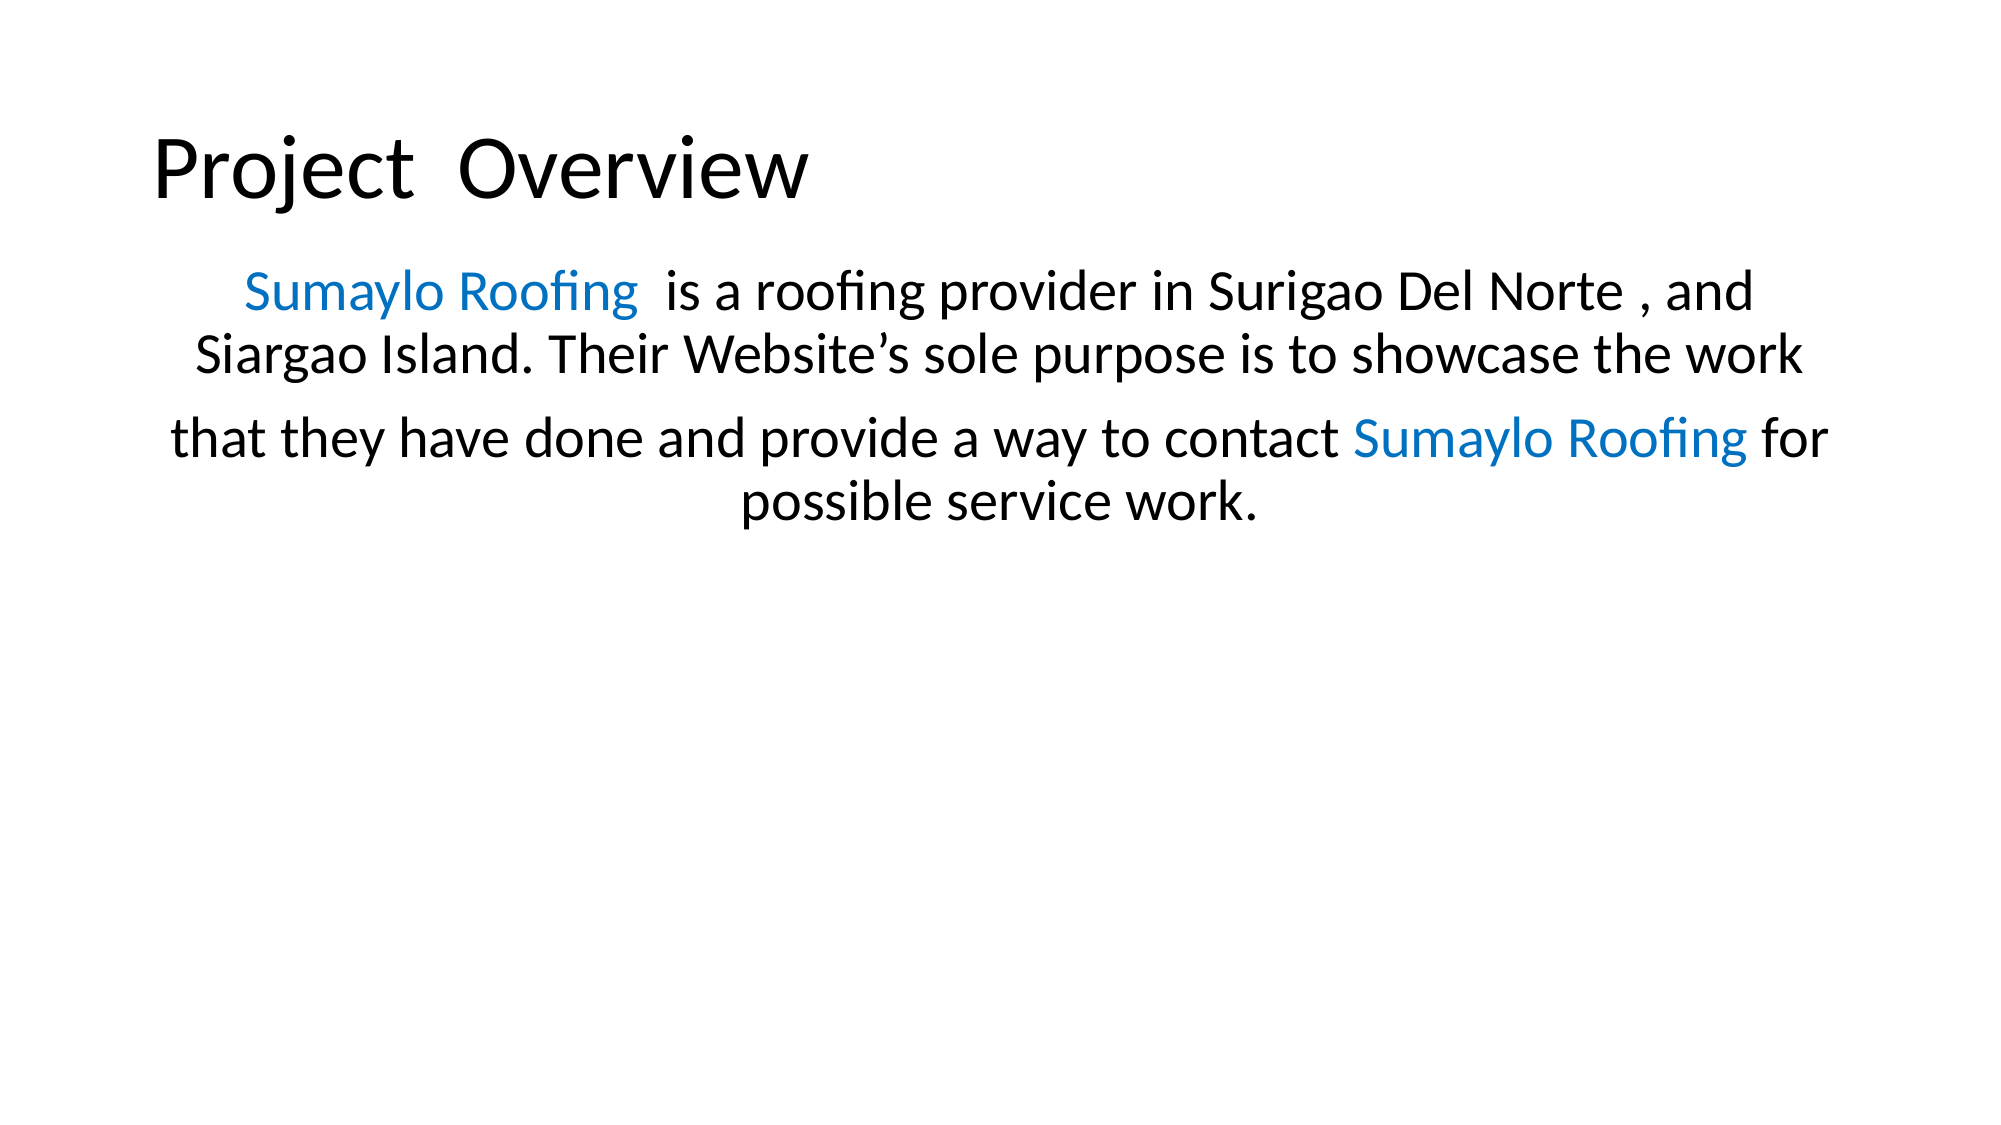

# Project  Overview
Sumaylo Roofing  is a roofing provider in Surigao Del Norte , and Siargao Island. Their Website’s sole purpose is to showcase the work
that they have done and provide a way to contact Sumaylo Roofing for possible service work.